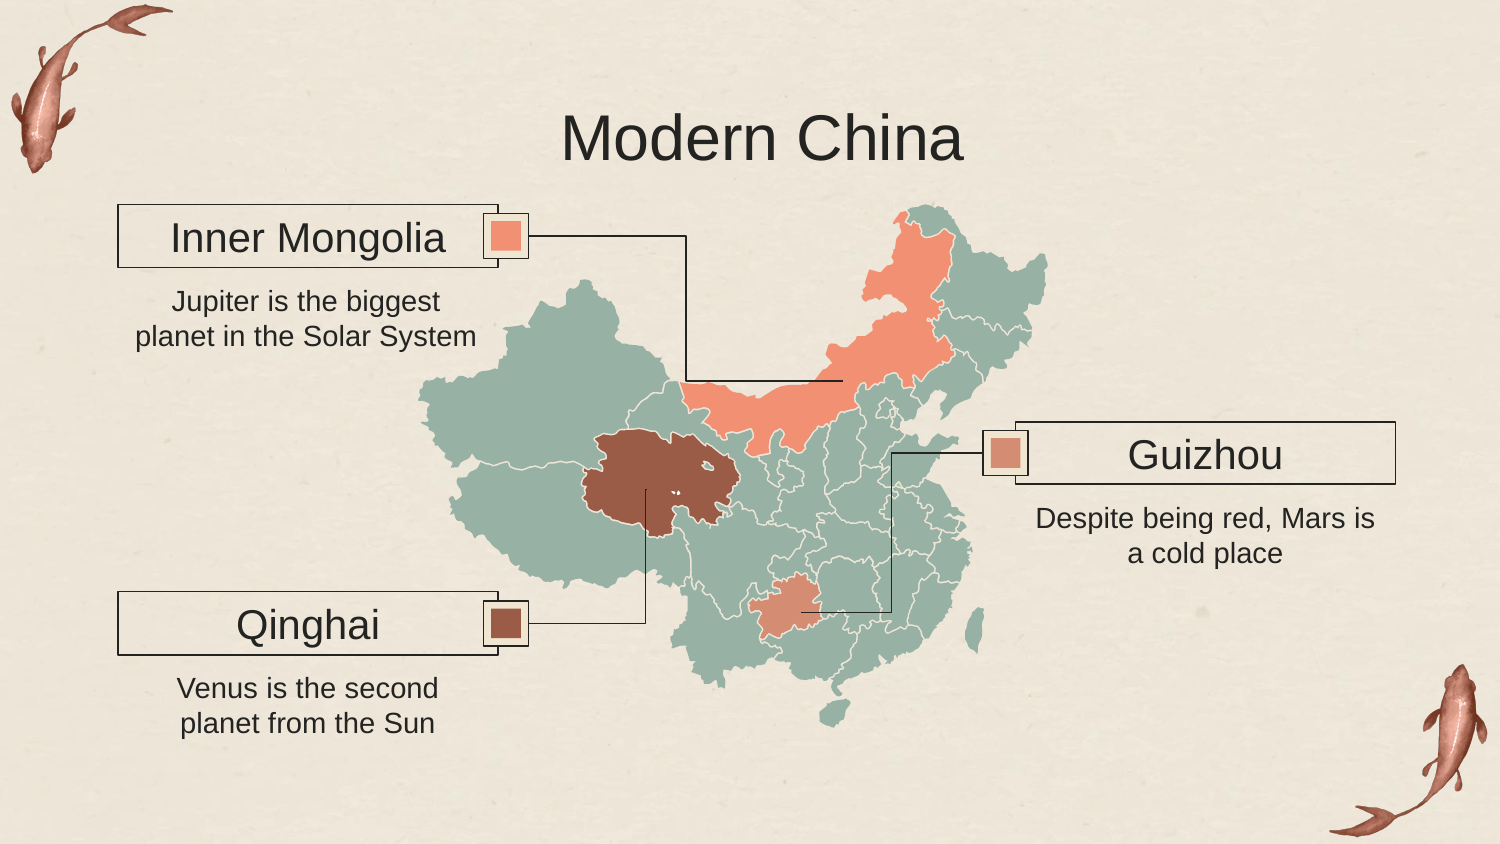

# Modern China

Inner Mongolia

Jupiter is the biggest planet in the Solar System
Guizhou

Despite being red, Mars is a cold place
Qinghai

Venus is the second planet from the Sun